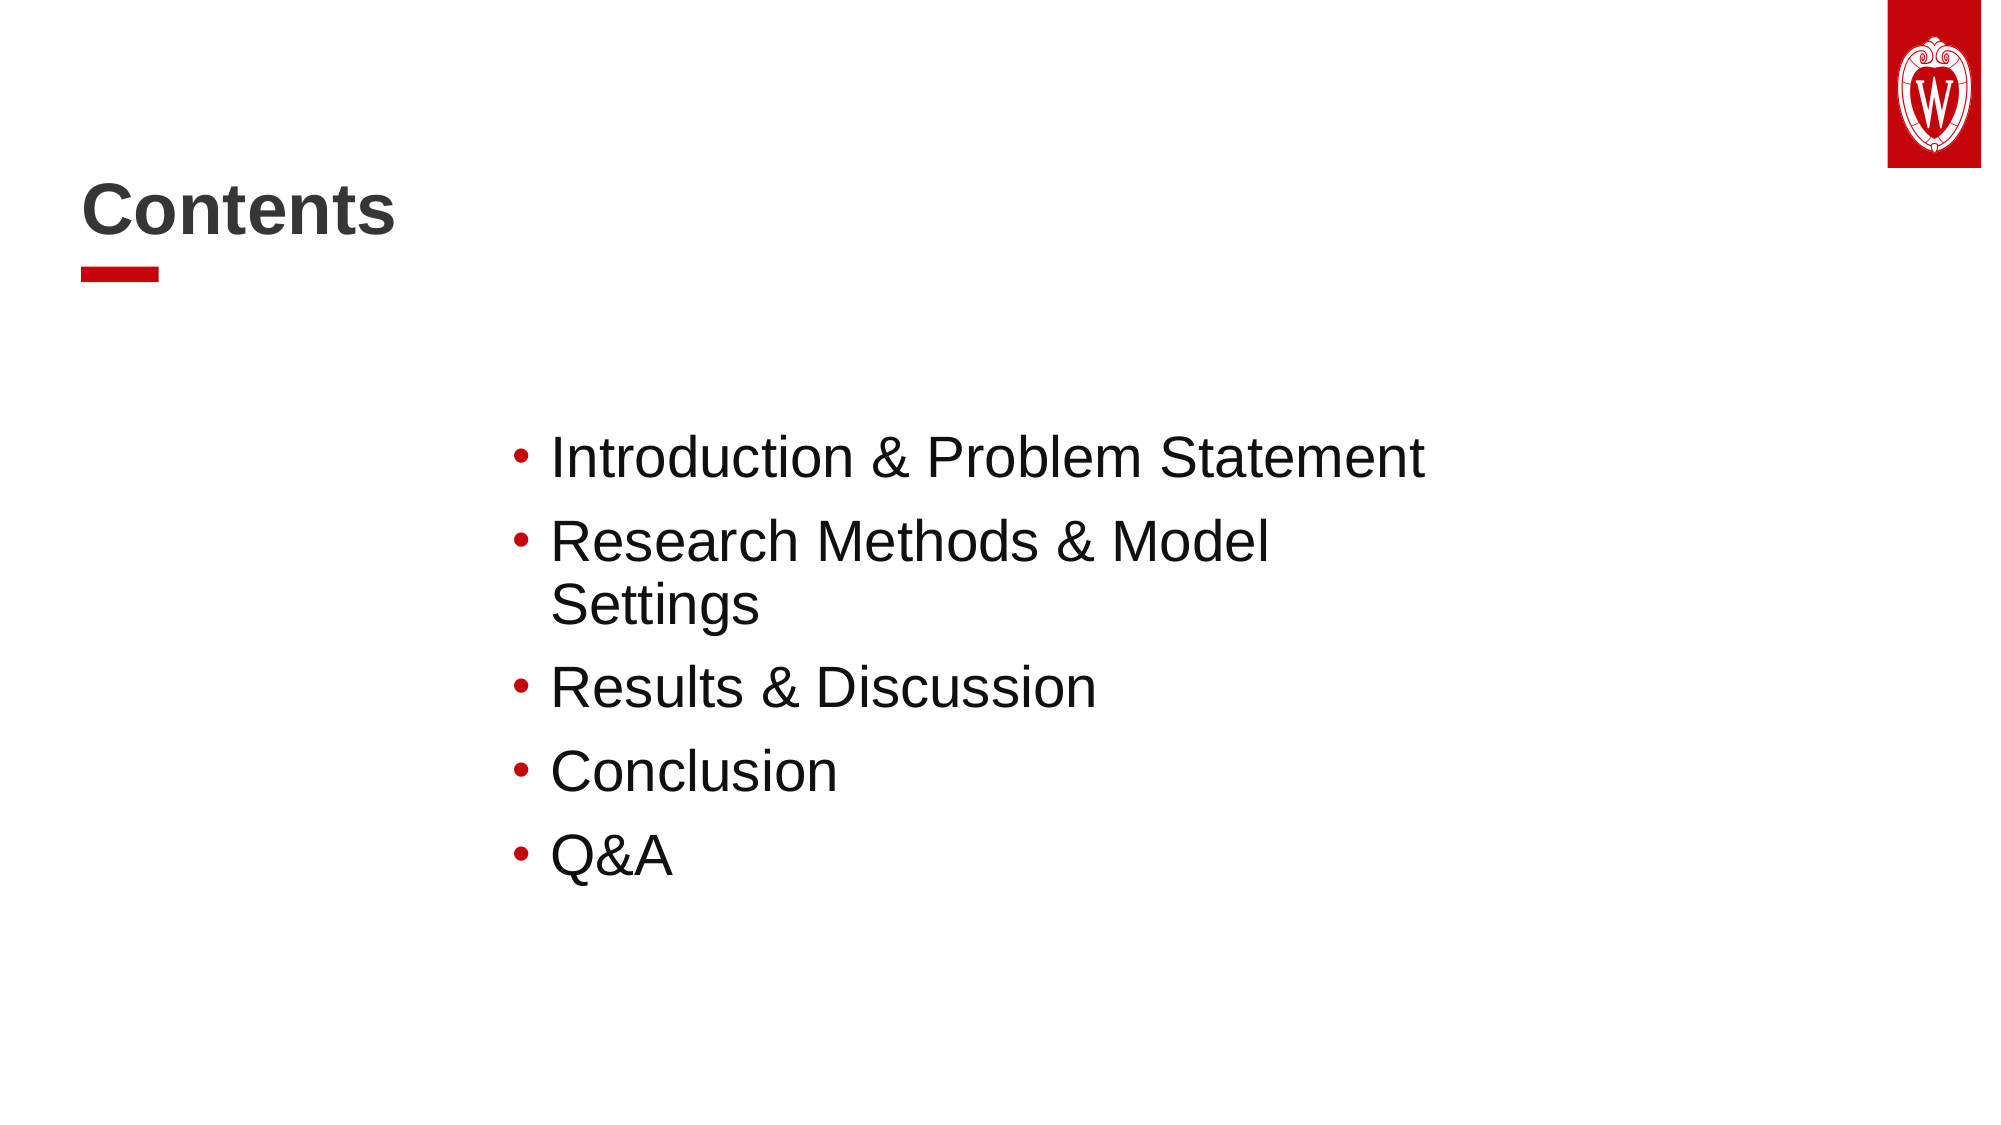

# Contents
Introduction & Problem Statement
Research Methods & Model Settings
Results & Discussion
Conclusion
Q&A